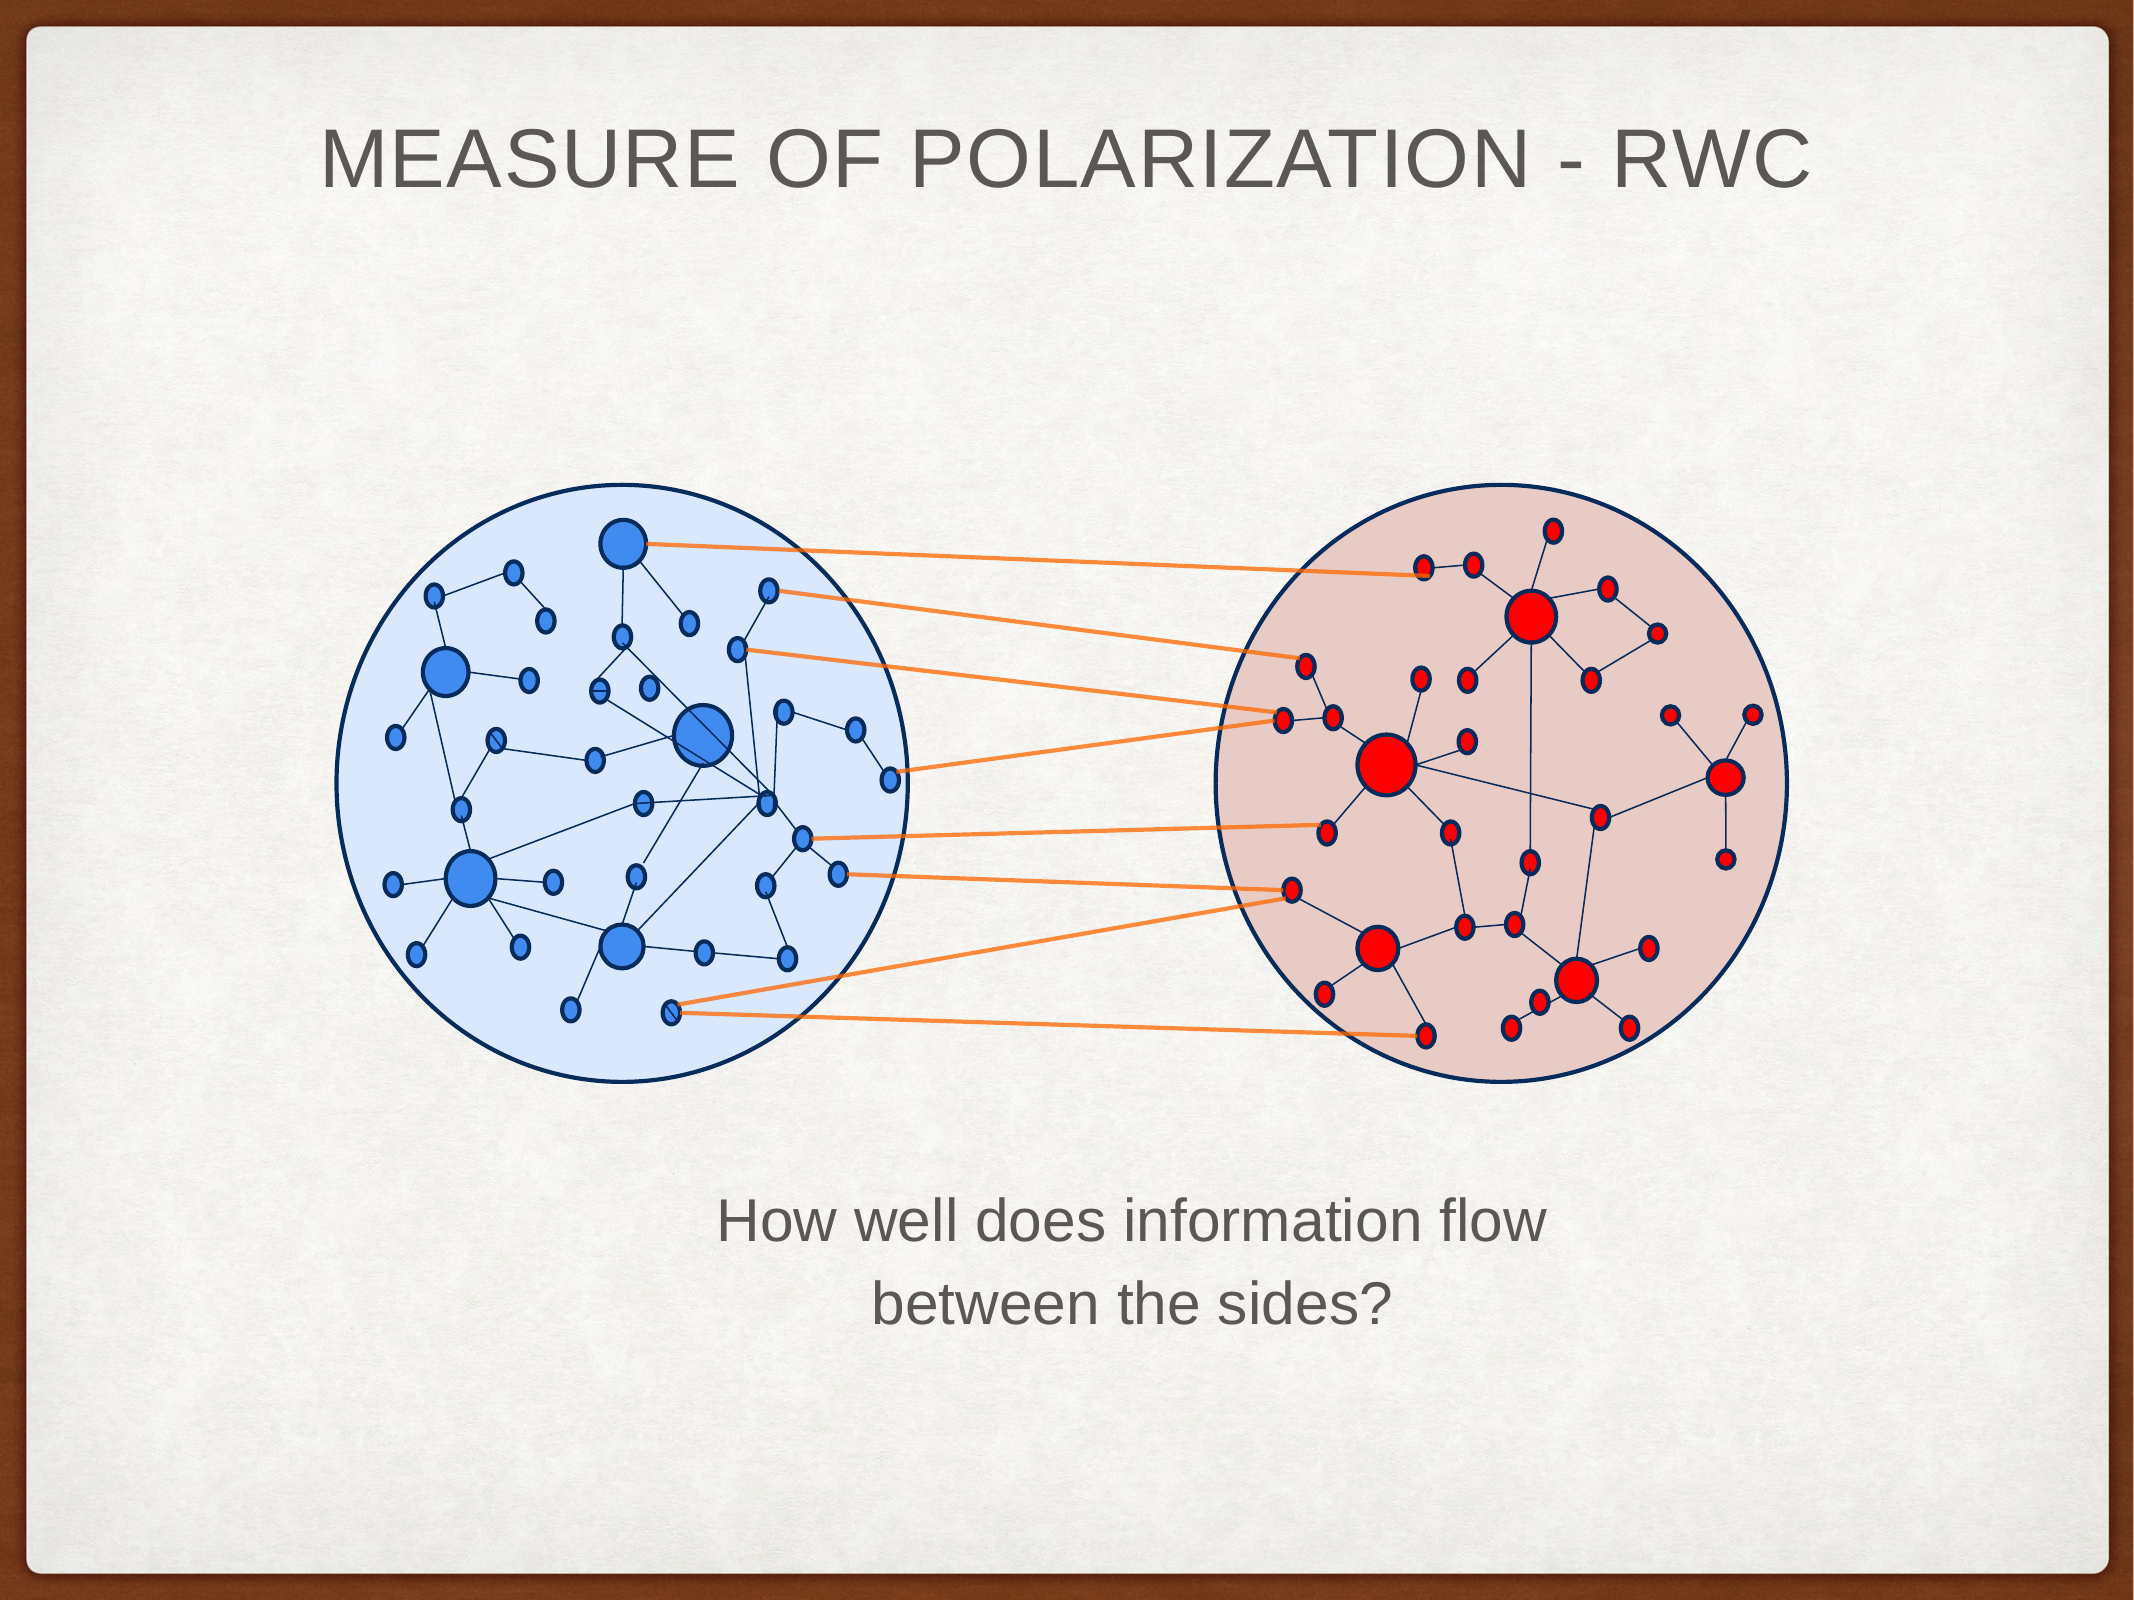

# Measure of polarization - RWC

How well does information flow between the sides?